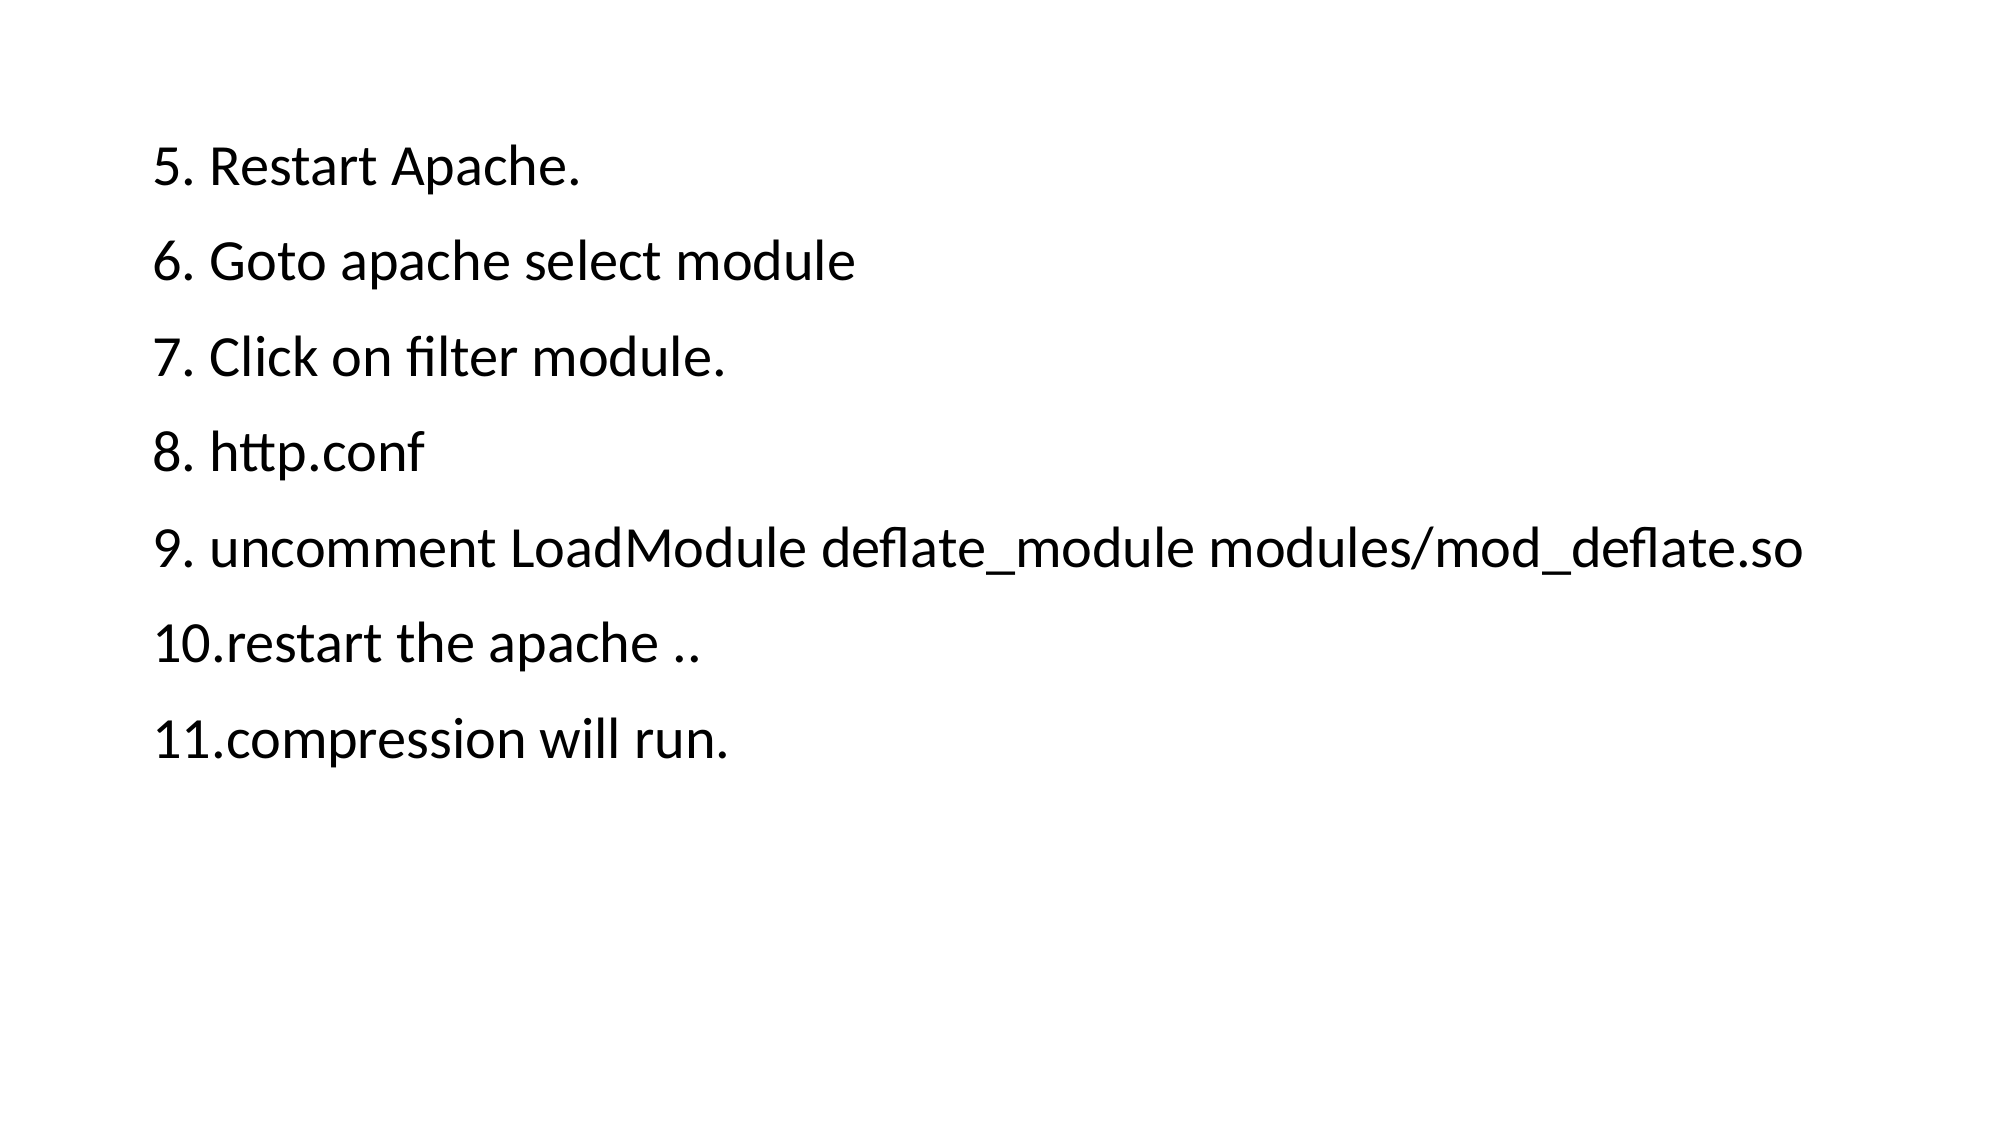

5. Restart Apache.
6. Goto apache select module
7. Click on filter module.
8. http.conf
9. uncomment LoadModule deflate_module modules/mod_deflate.so
10.restart the apache ..
11.compression will run.